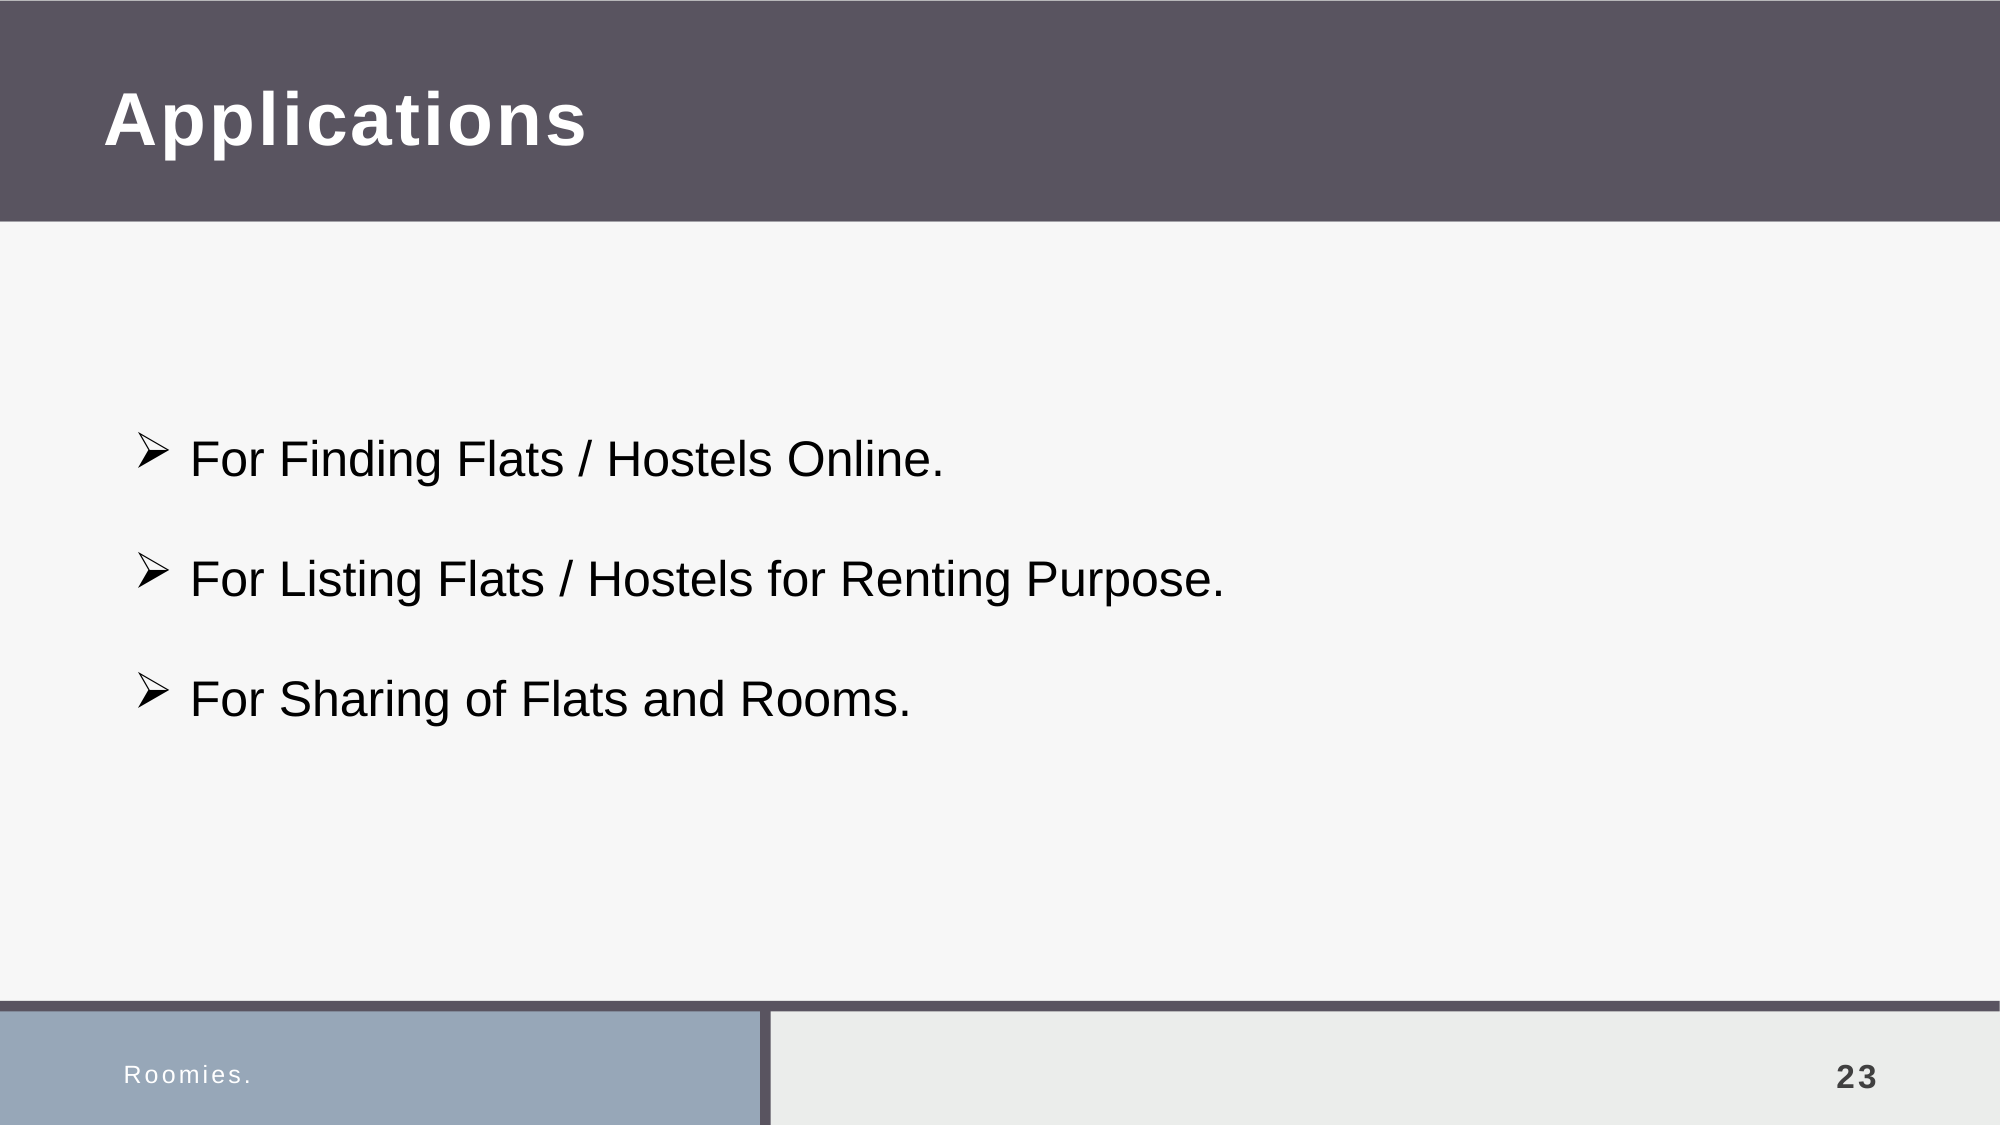

# Applications
For Finding Flats / Hostels Online.
For Listing Flats / Hostels for Renting Purpose.
For Sharing of Flats and Rooms.
Roomies.
23